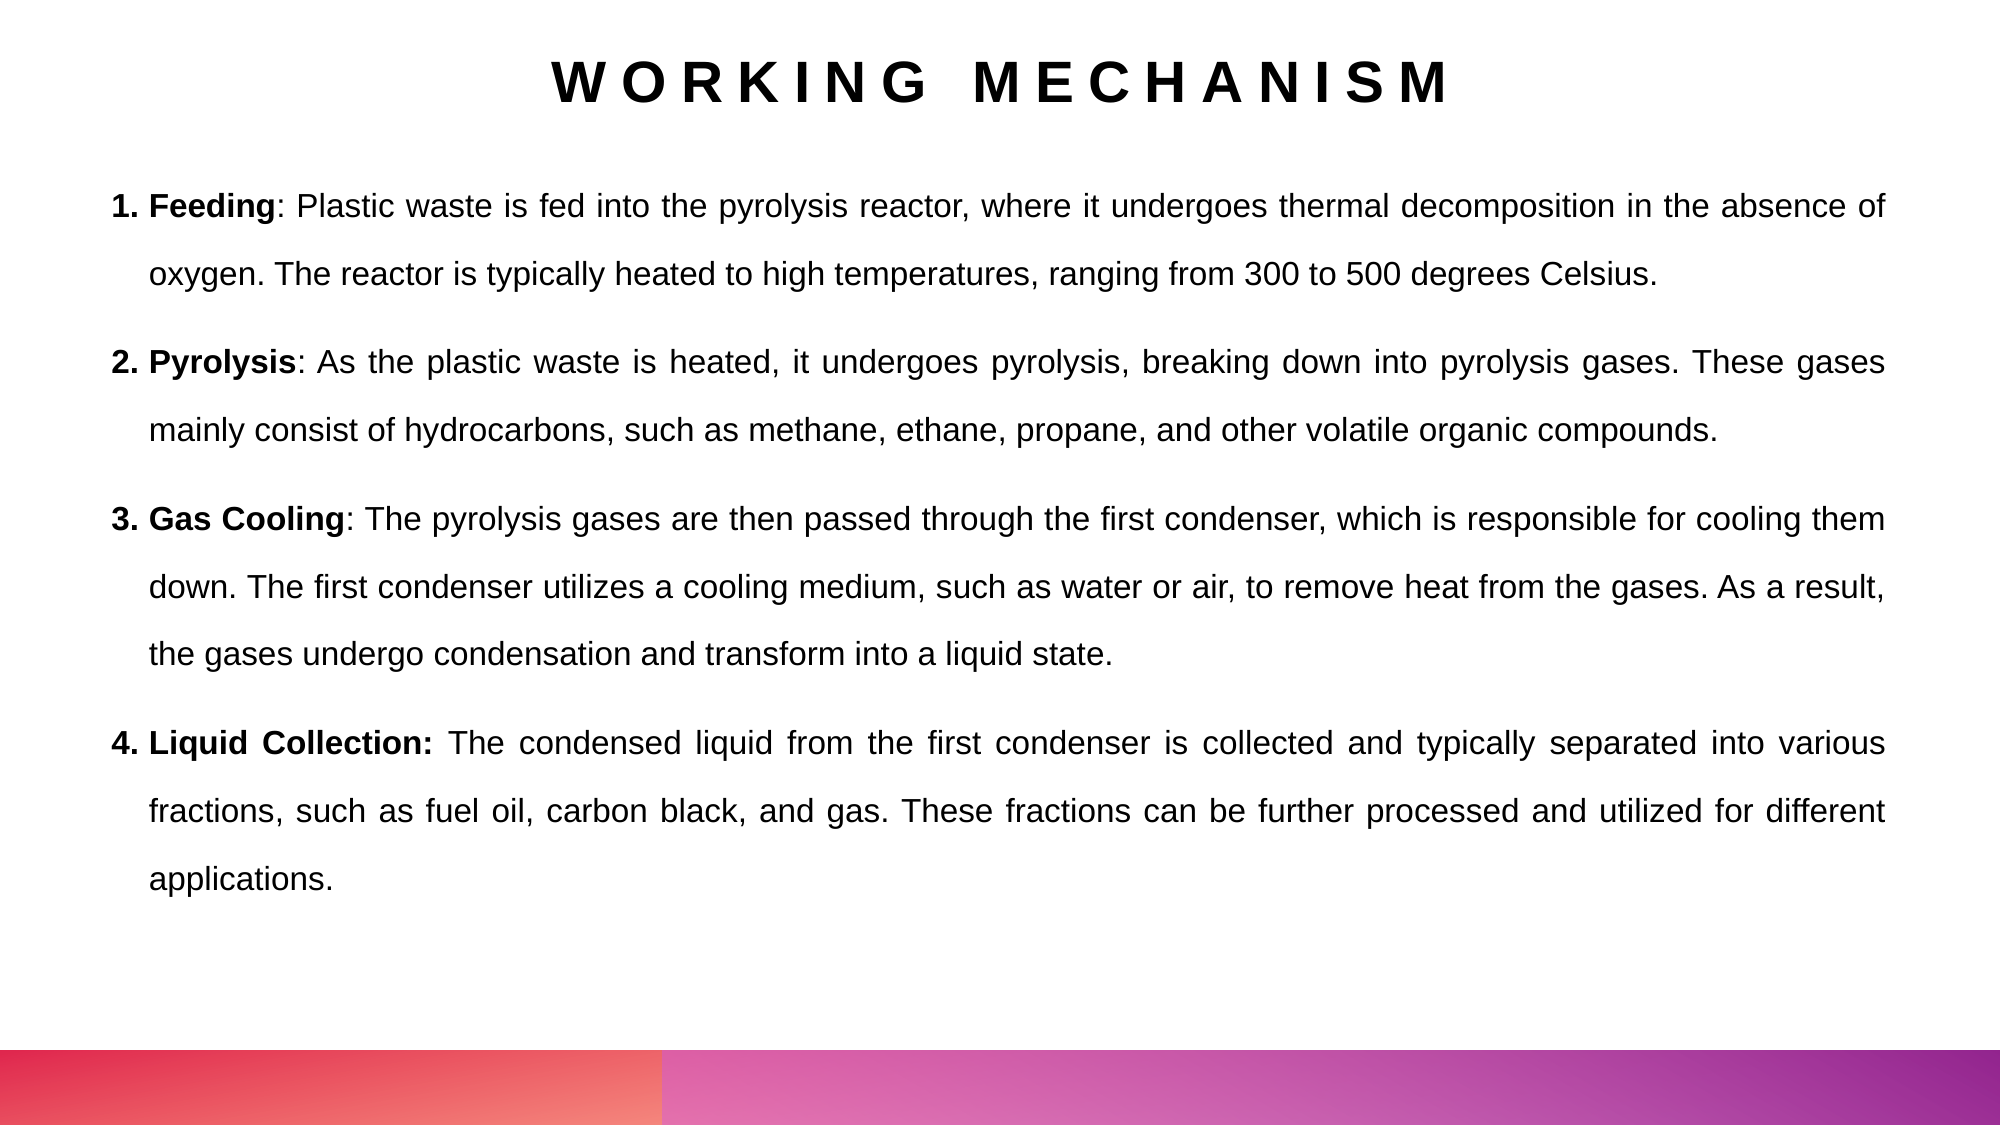

# Working Mechanism
Feeding: Plastic waste is fed into the pyrolysis reactor, where it undergoes thermal decomposition in the absence of oxygen. The reactor is typically heated to high temperatures, ranging from 300 to 500 degrees Celsius.
Pyrolysis: As the plastic waste is heated, it undergoes pyrolysis, breaking down into pyrolysis gases. These gases mainly consist of hydrocarbons, such as methane, ethane, propane, and other volatile organic compounds.
Gas Cooling: The pyrolysis gases are then passed through the first condenser, which is responsible for cooling them down. The first condenser utilizes a cooling medium, such as water or air, to remove heat from the gases. As a result, the gases undergo condensation and transform into a liquid state.
Liquid Collection: The condensed liquid from the first condenser is collected and typically separated into various fractions, such as fuel oil, carbon black, and gas. These fractions can be further processed and utilized for different applications.